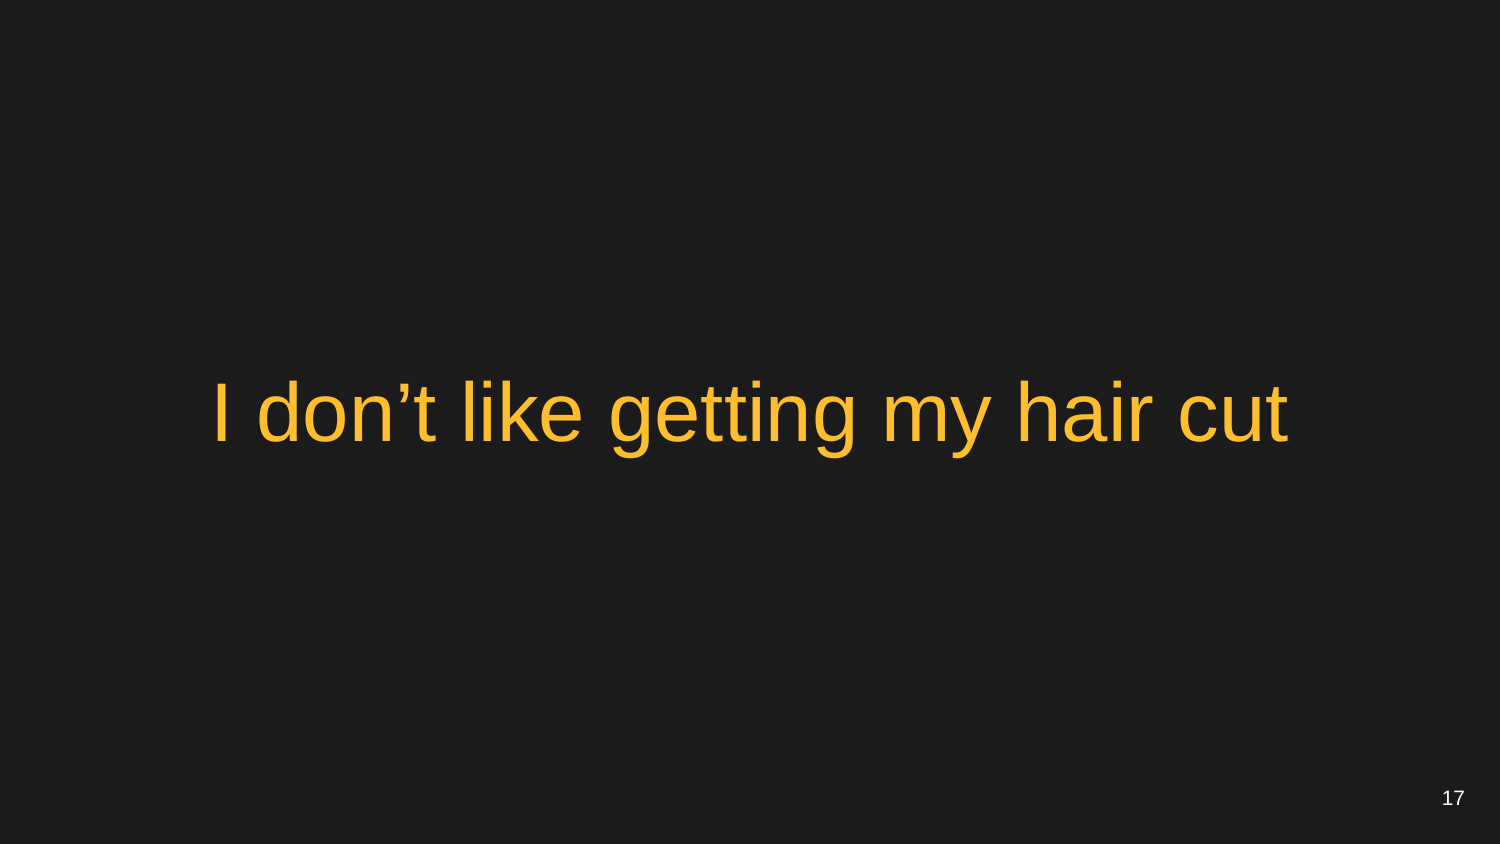

# I don’t like getting my hair cut
17